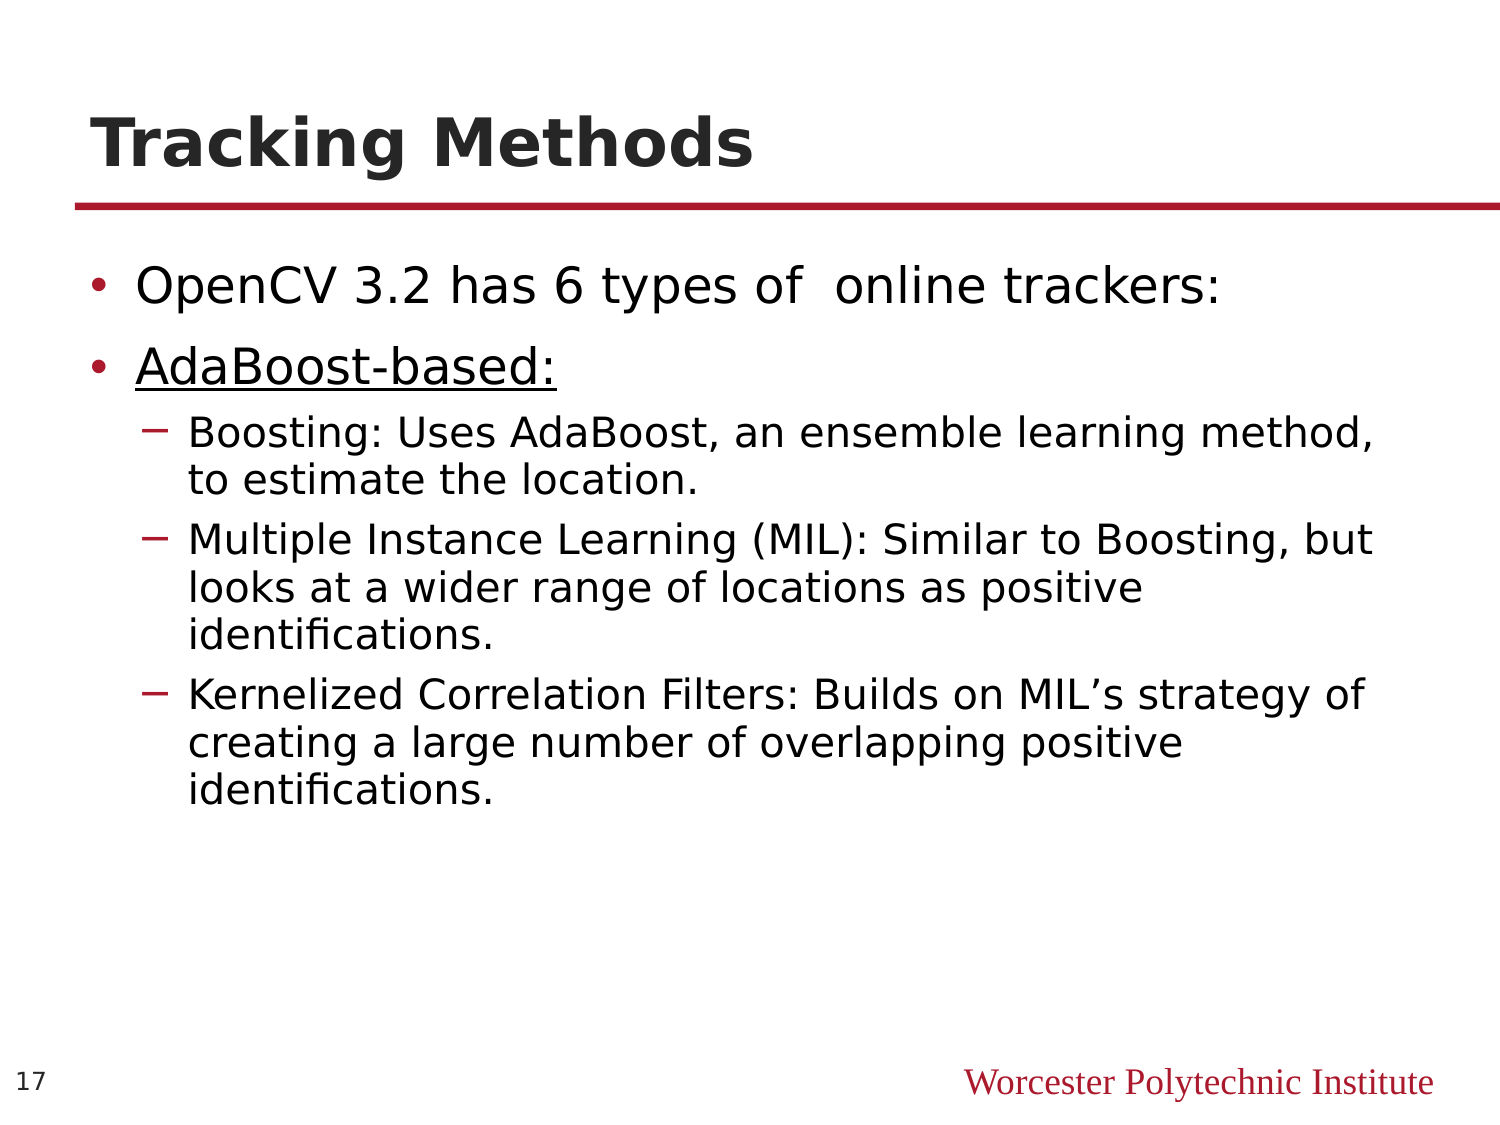

# Tracking Methods
OpenCV 3.2 has 6 types of  online trackers:
AdaBoost-based:
Boosting: Uses AdaBoost, an ensemble learning method, to estimate the location.
Multiple Instance Learning (MIL): Similar to Boosting, but looks at a wider range of locations as positive identifications.
Kernelized Correlation Filters: Builds on MIL’s strategy of creating a large number of overlapping positive identifications.
17